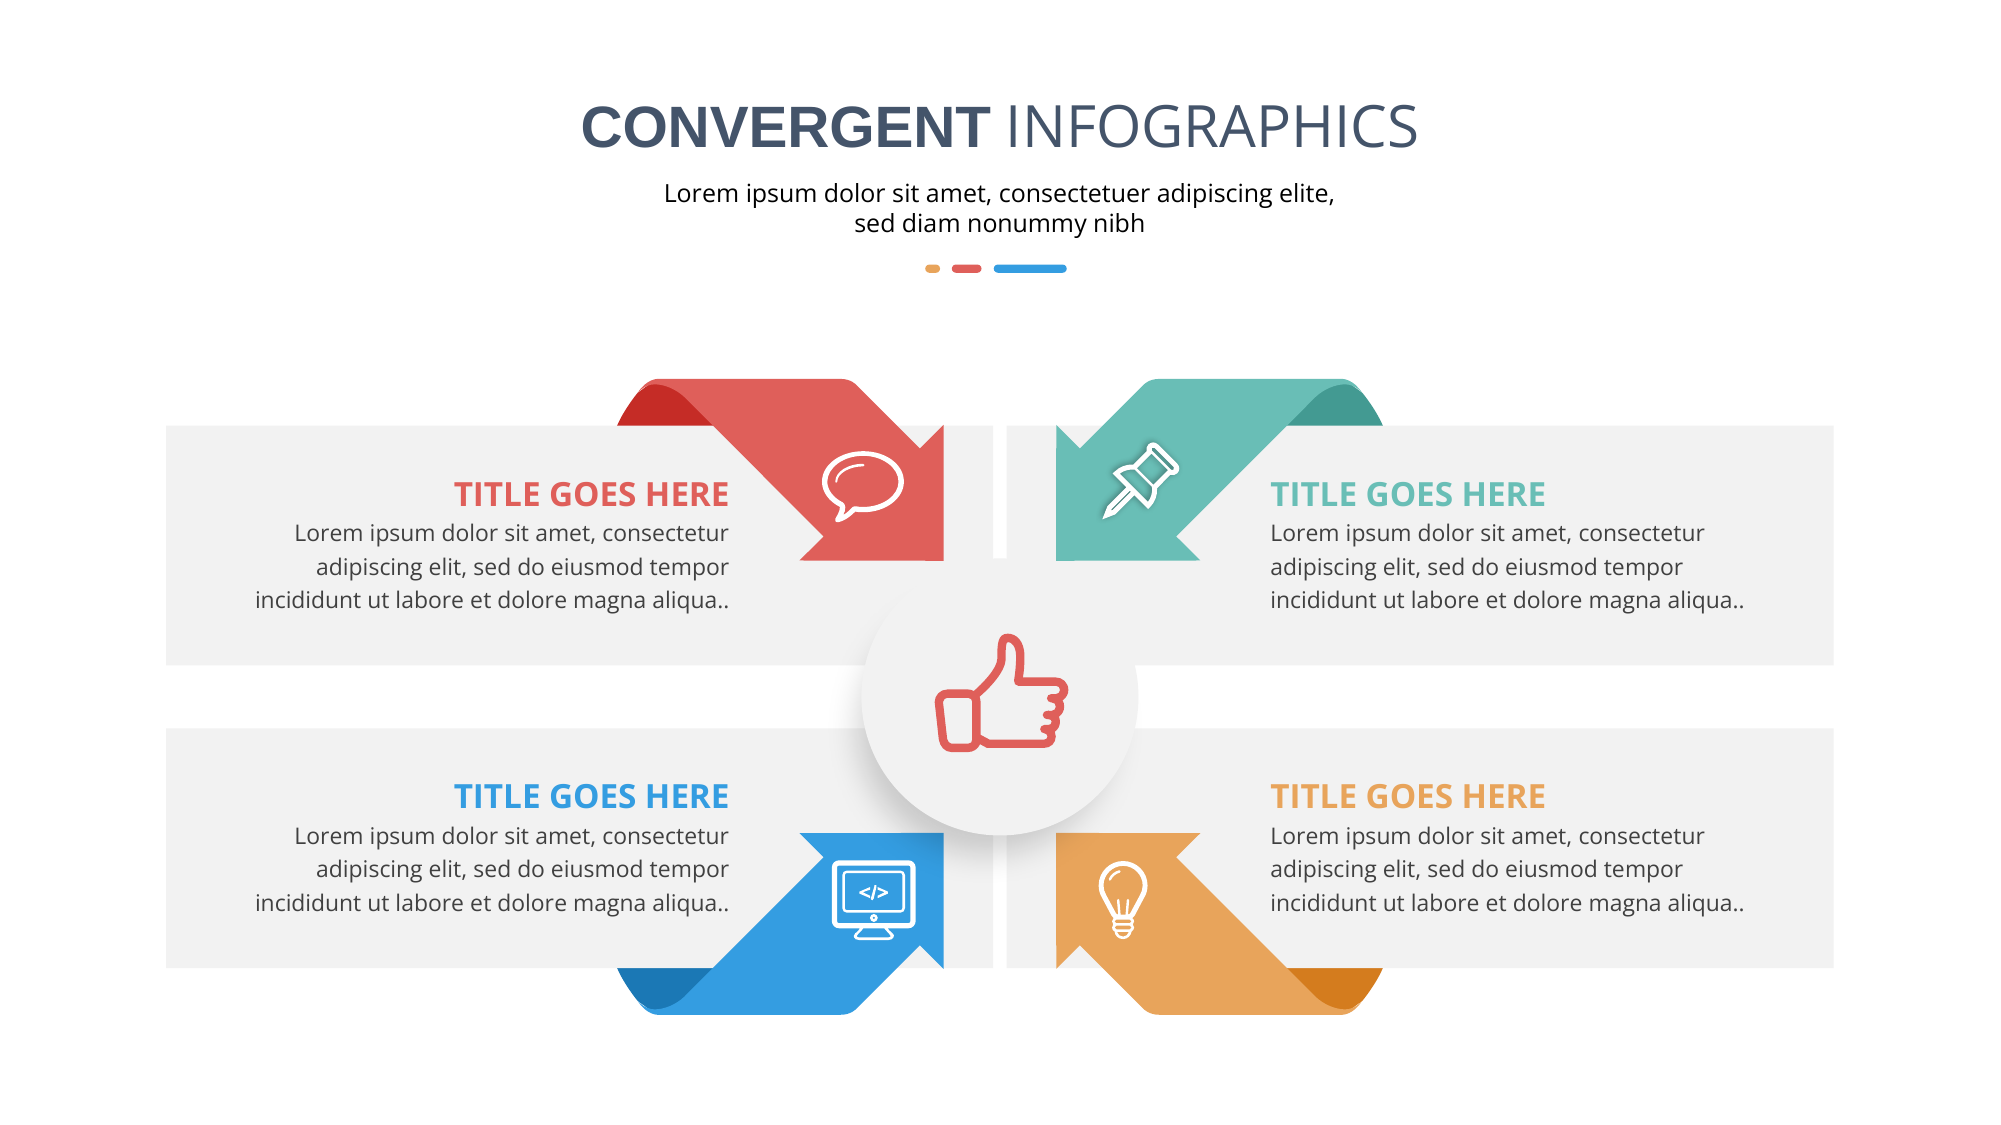

CONVERGENT INFOGRAPHICS
Lorem ipsum dolor sit amet, consectetuer adipiscing elite, sed diam nonummy nibh

TITLE GOES HERE
Lorem ipsum dolor sit amet, consectetur adipiscing elit, sed do eiusmod tempor incididunt ut labore et dolore magna aliqua..
TITLE GOES HERE
Lorem ipsum dolor sit amet, consectetur adipiscing elit, sed do eiusmod tempor incididunt ut labore et dolore magna aliqua..

TITLE GOES HERE
Lorem ipsum dolor sit amet, consectetur adipiscing elit, sed do eiusmod tempor incididunt ut labore et dolore magna aliqua..
TITLE GOES HERE
Lorem ipsum dolor sit amet, consectetur adipiscing elit, sed do eiusmod tempor incididunt ut labore et dolore magna aliqua..